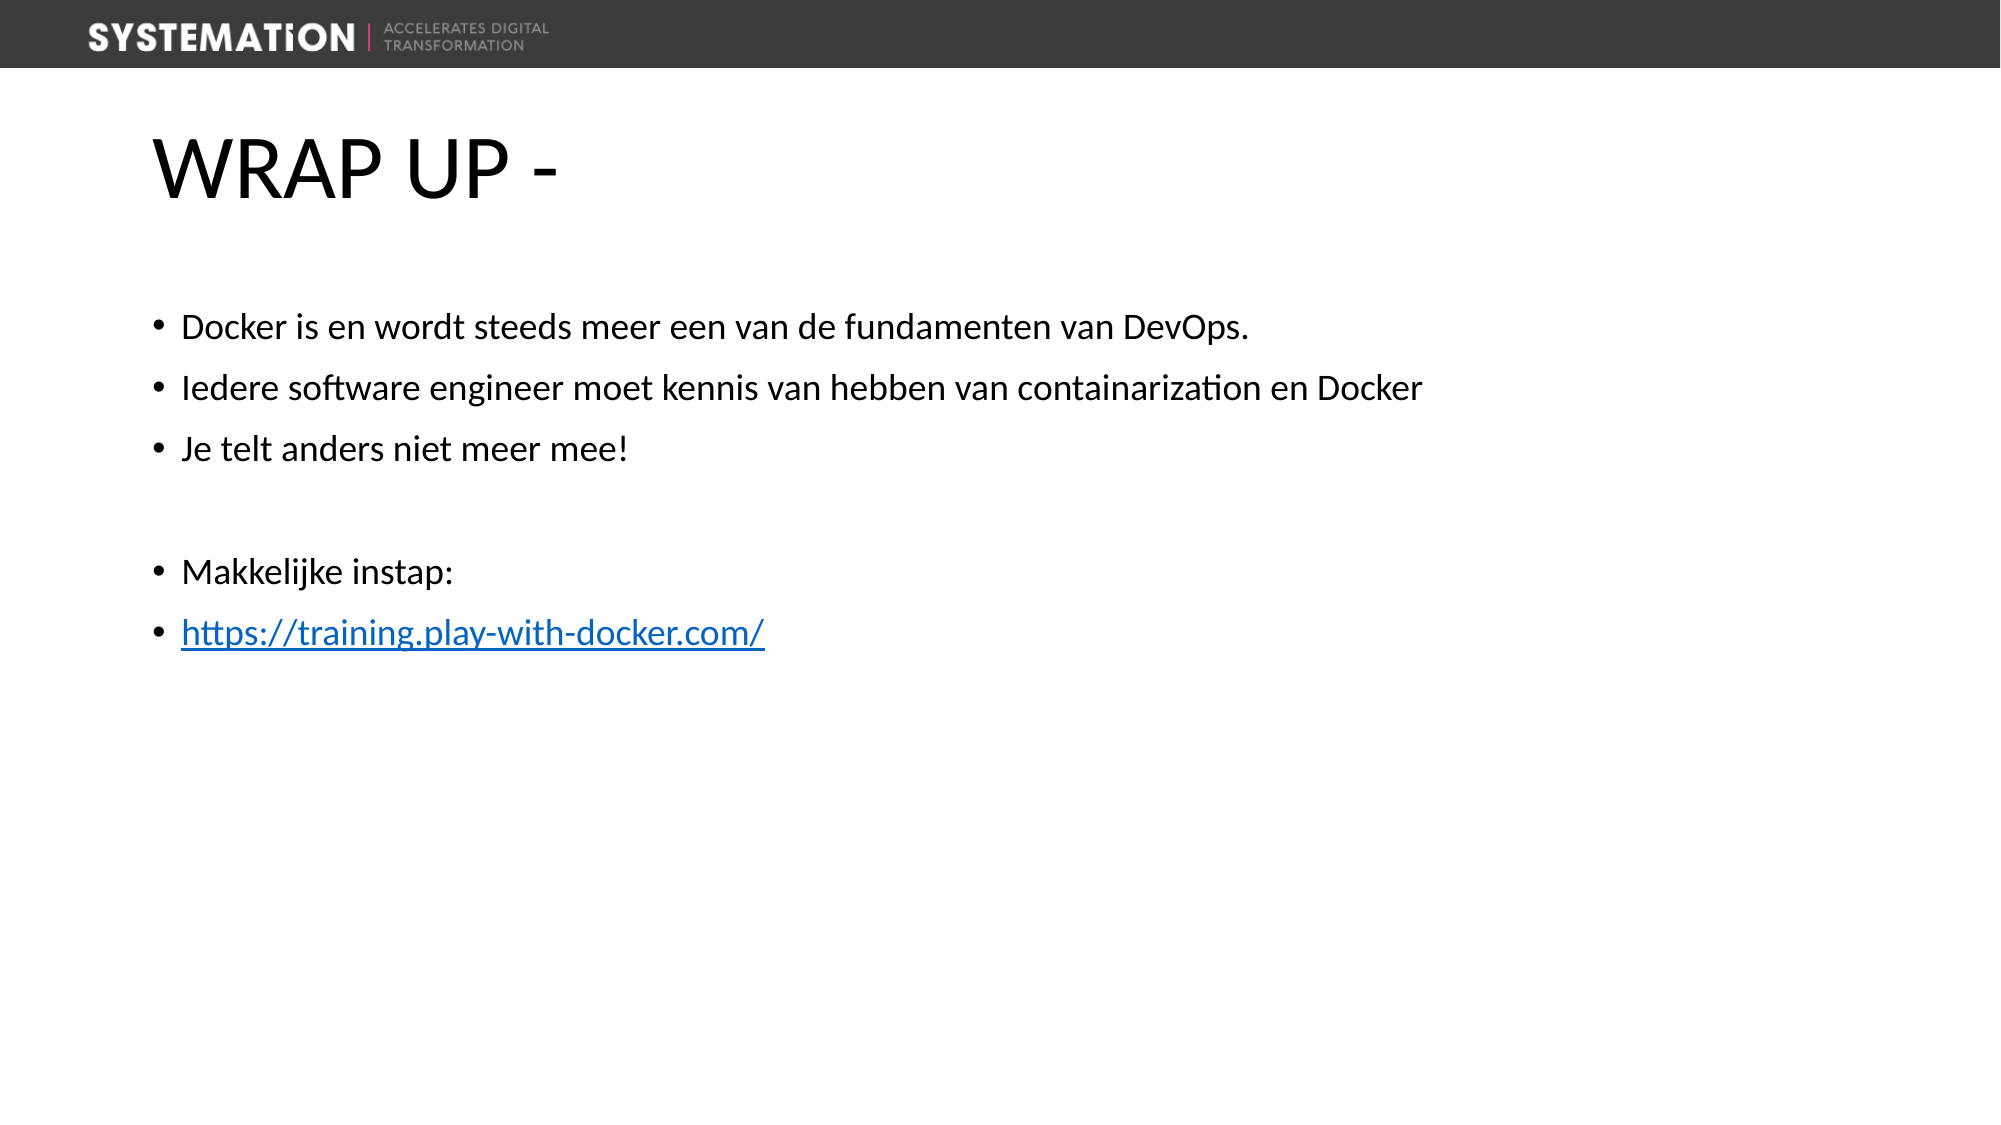

# Wrap up -
Docker is en wordt steeds meer een van de fundamenten van DevOps.
Iedere software engineer moet kennis van hebben van containarization en Docker
Je telt anders niet meer mee!

Makkelijke instap:
https://training.play-with-docker.com/